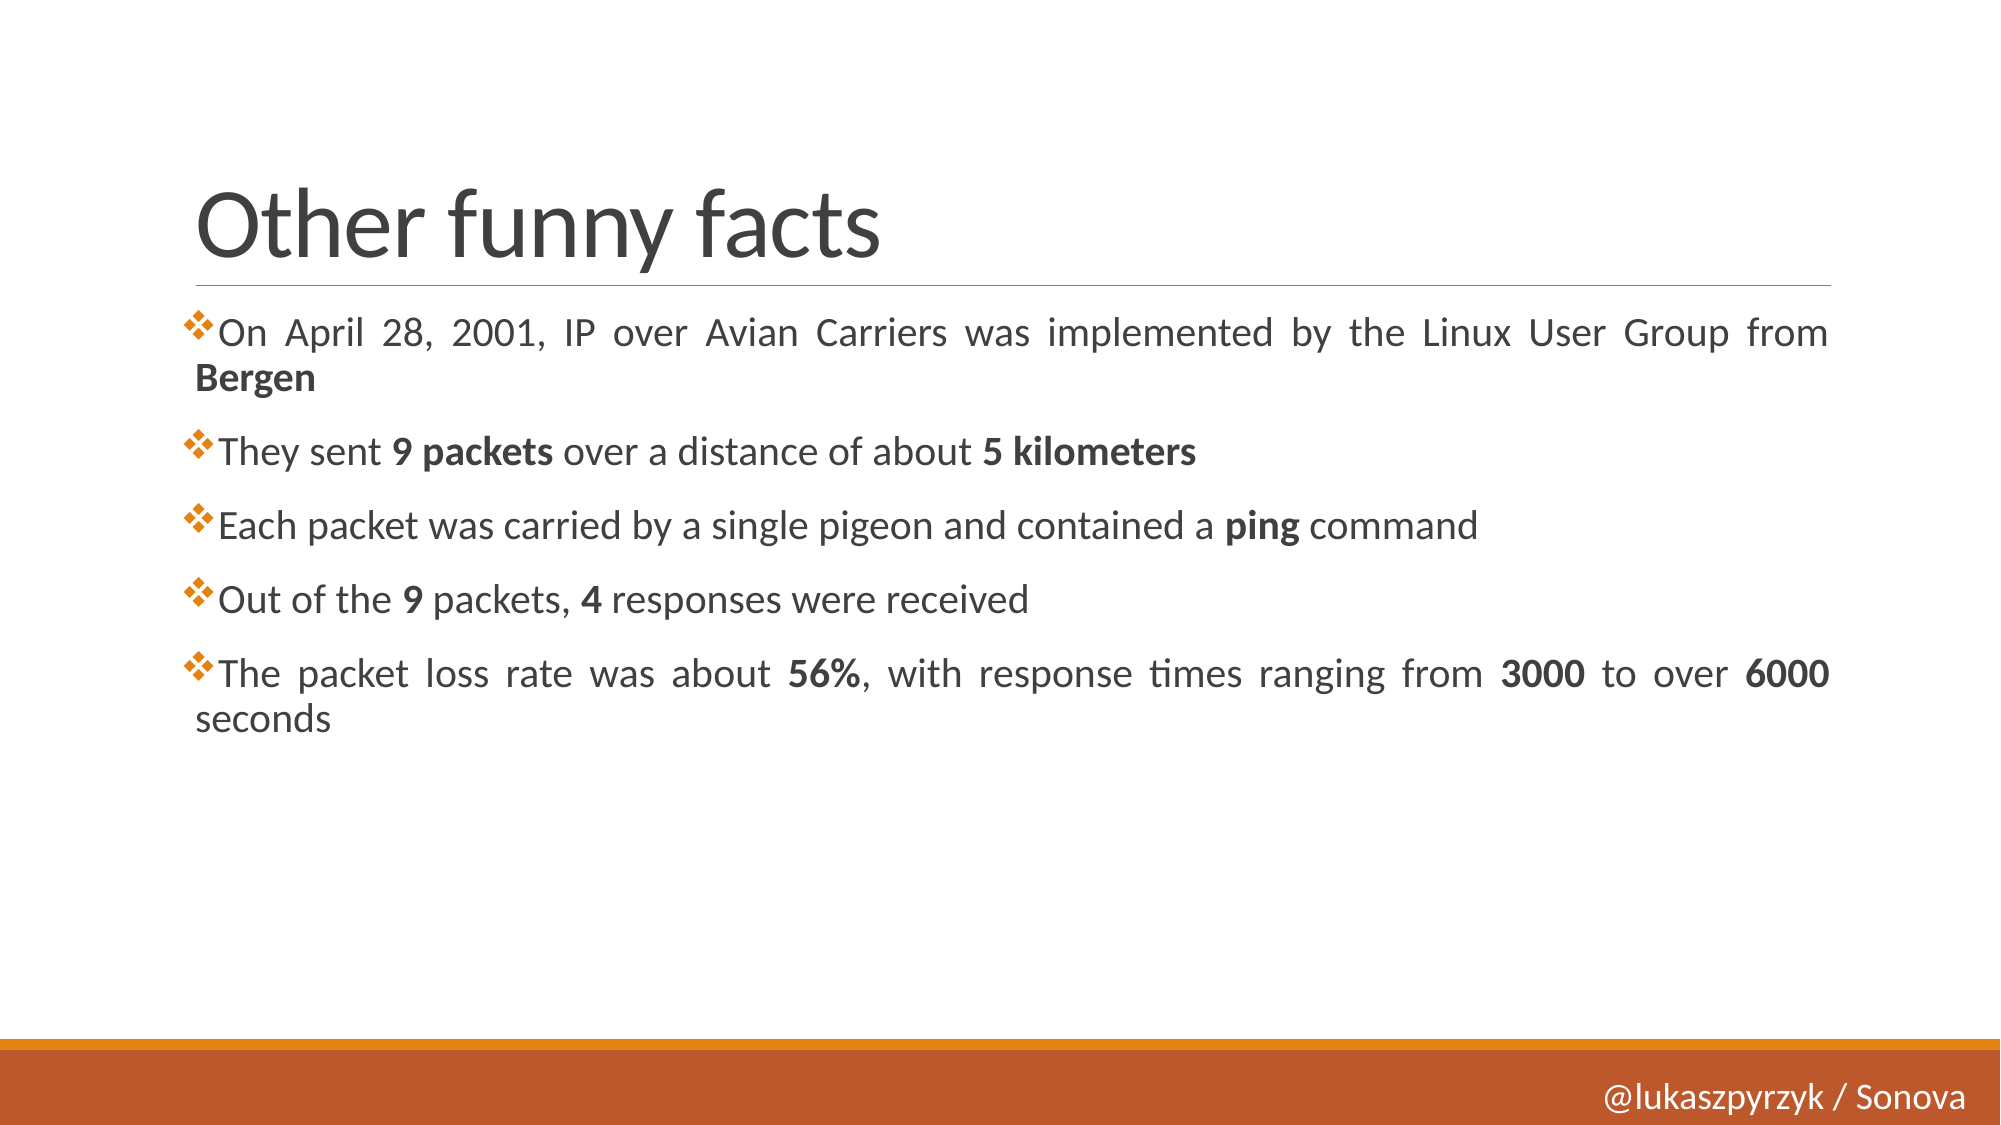

# Other funny facts
On April 28, 2001, IP over Avian Carriers was implemented by the Linux User Group from Bergen
They sent 9 packets over a distance of about 5 kilometers
Each packet was carried by a single pigeon and contained a ping command
Out of the 9 packets, 4 responses were received
The packet loss rate was about 56%, with response times ranging from 3000 to over 6000 seconds
@lukaszpyrzyk / Sonova